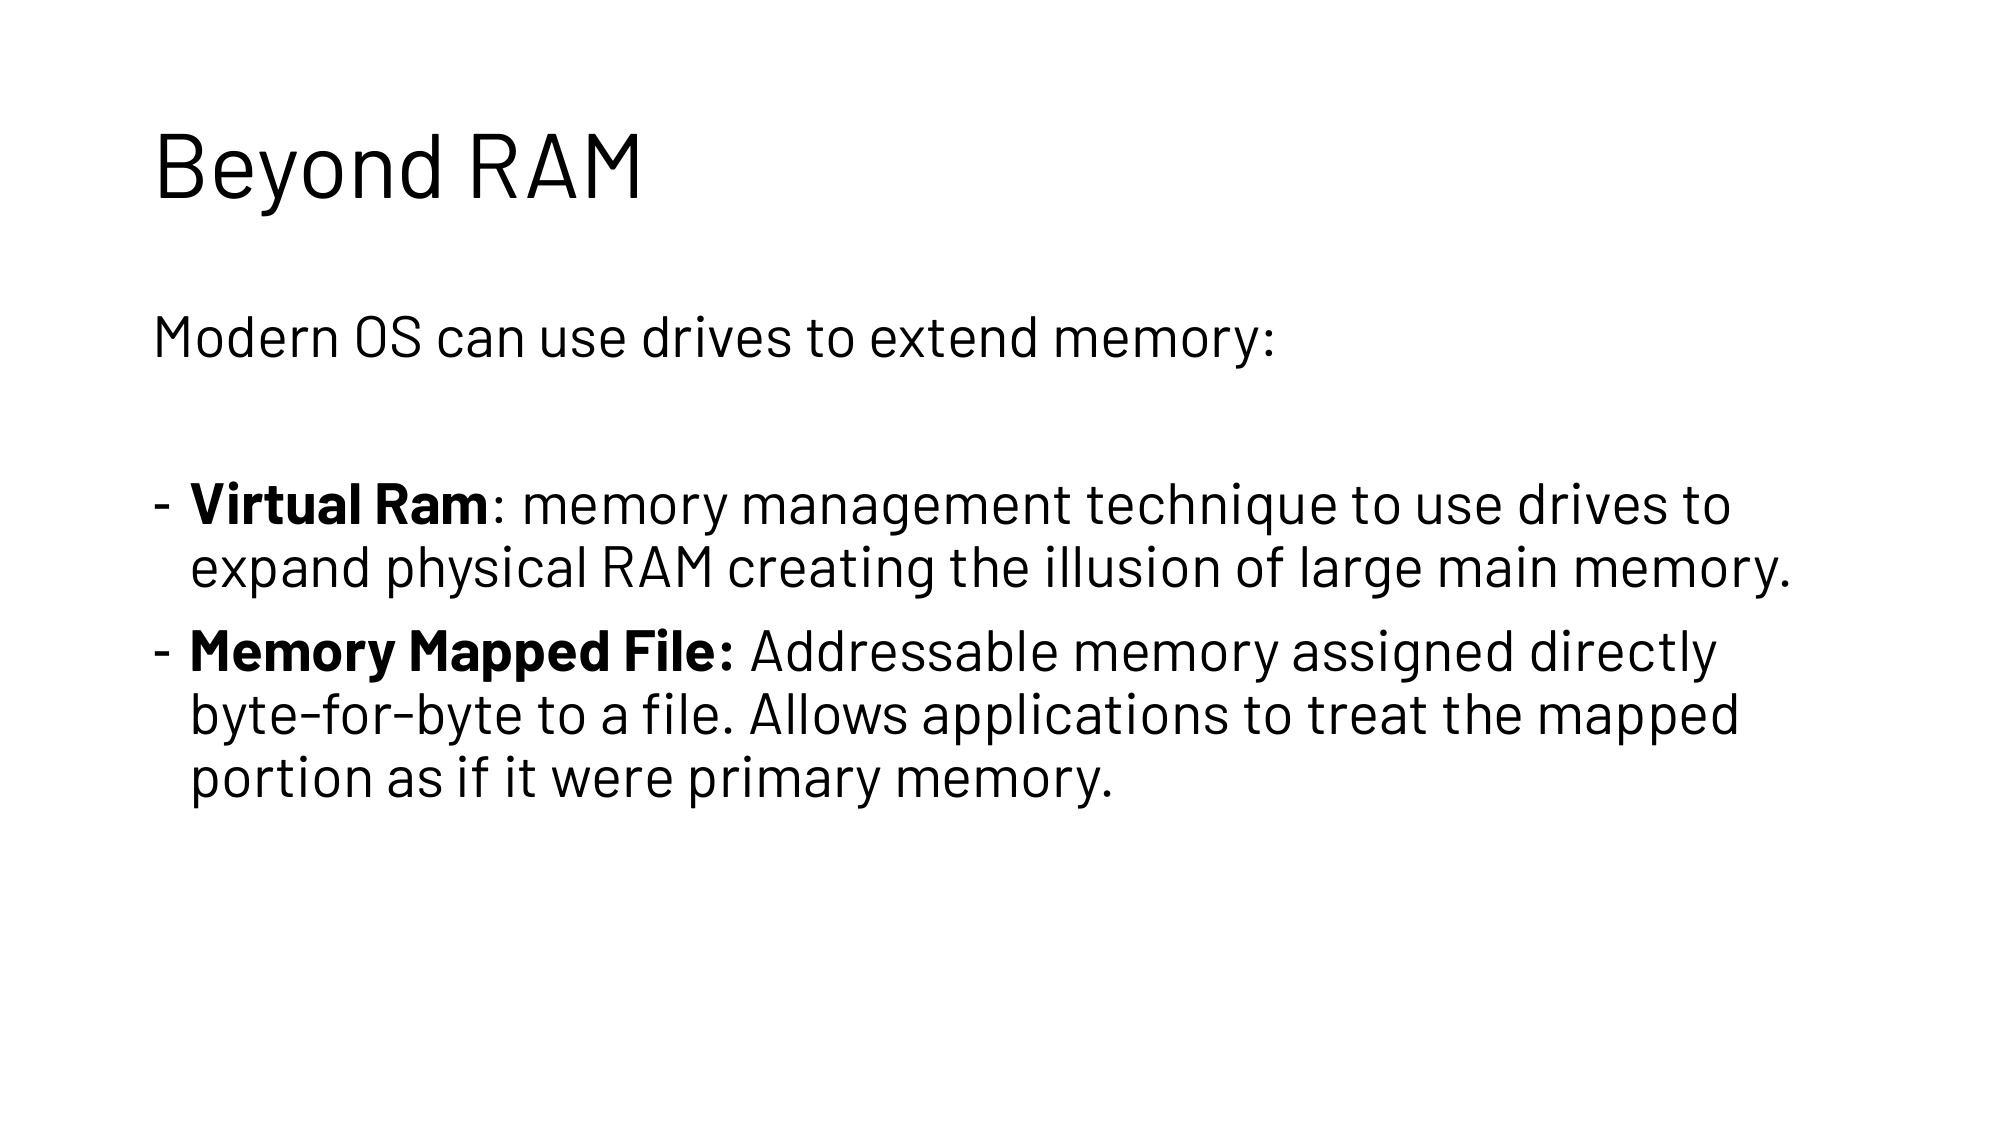

# Beyond RAM
Modern OS can use drives to extend memory:

Virtual Ram: memory management technique to use drives to expand physical RAM creating the illusion of large main memory.
Memory Mapped File: Addressable memory assigned directly byte-for-byte to a file. Allows applications to treat the mapped portion as if it were primary memory.